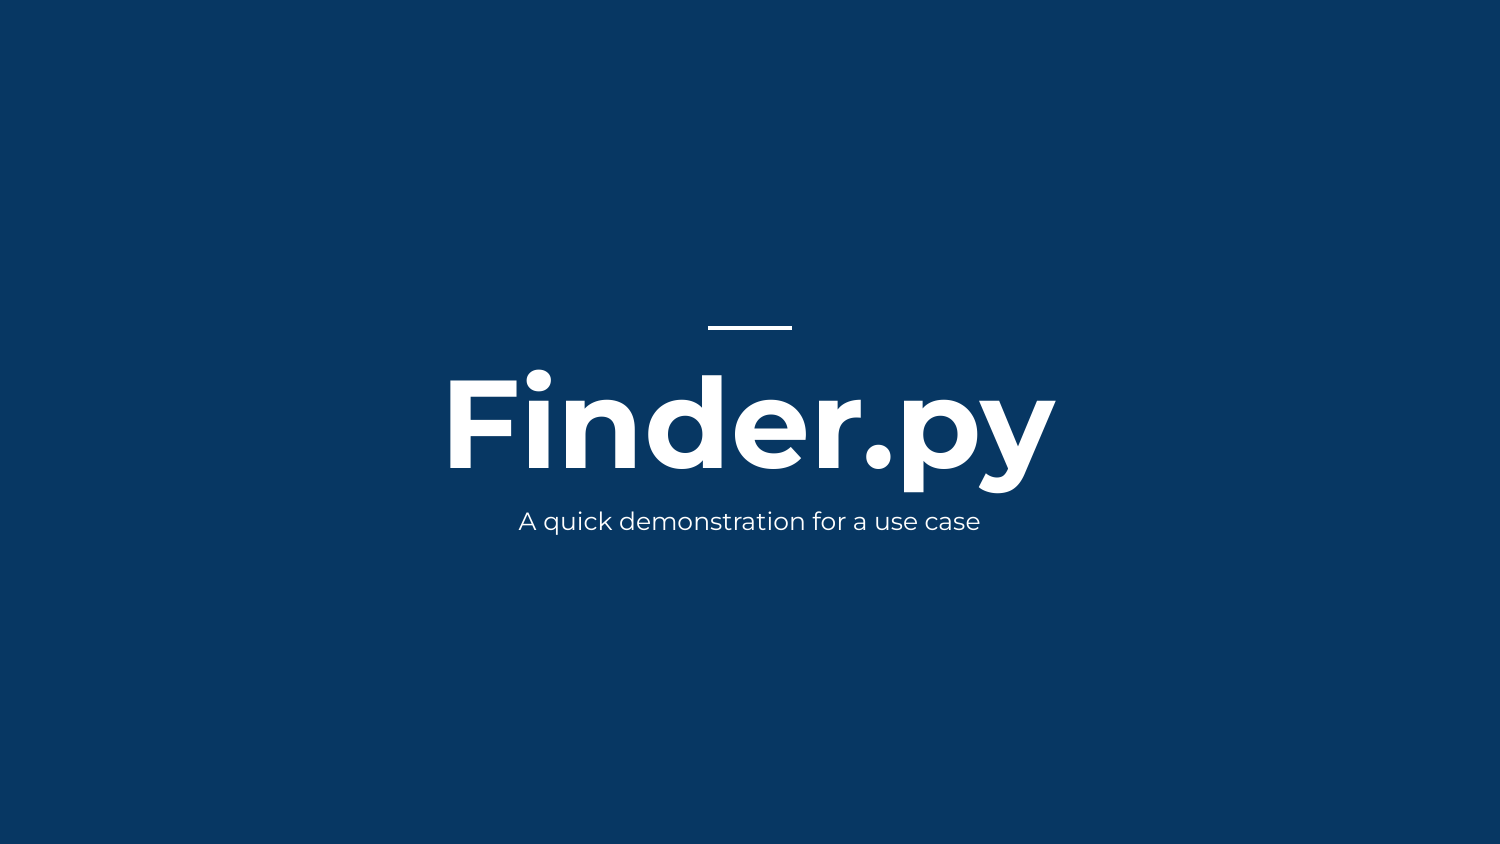

Because key words are great for catching your audience’s attention

# Finder.py
A quick demonstration for a use case